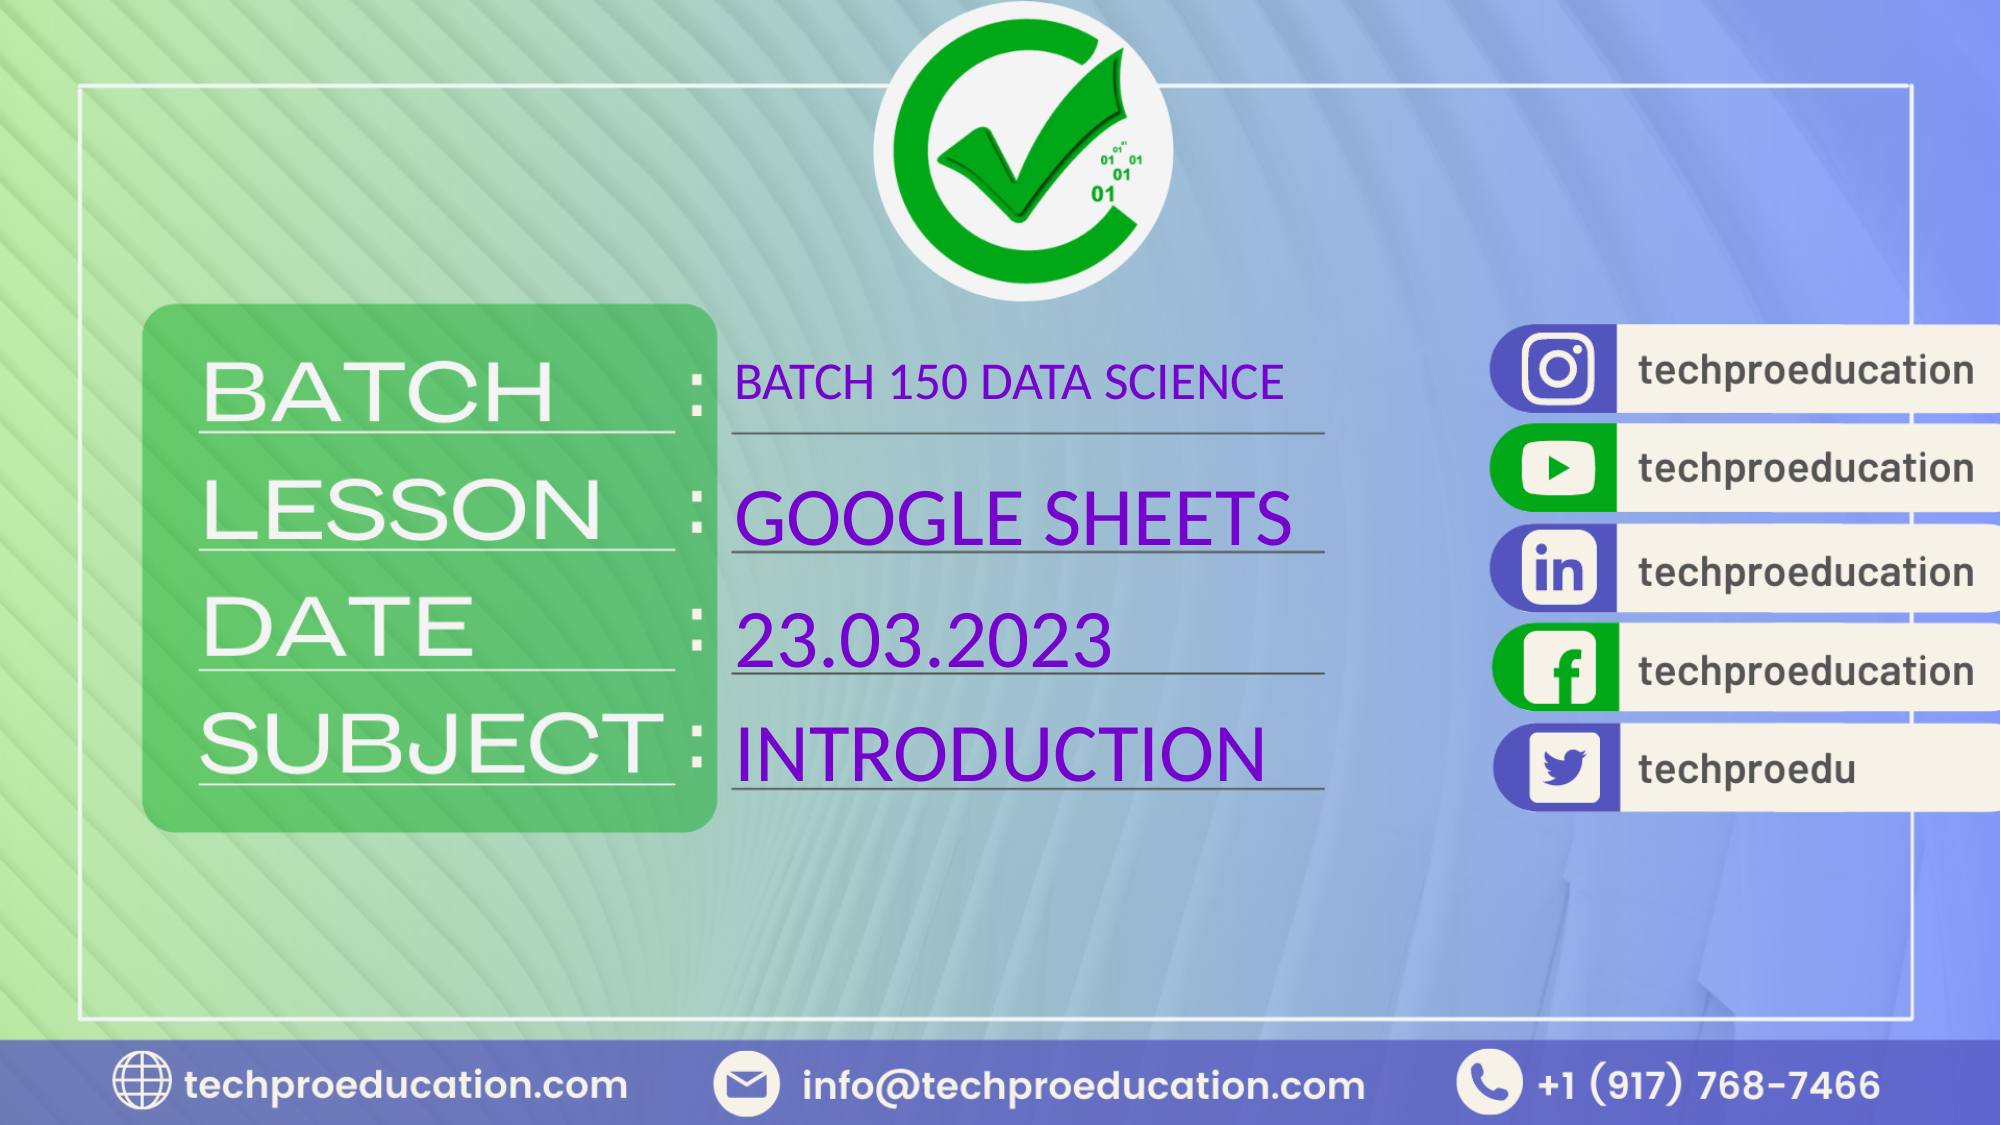

BATCH 150 DATA SCIENCE
GOOGLE SHEETS
23.03.2023
INTRODUCTION